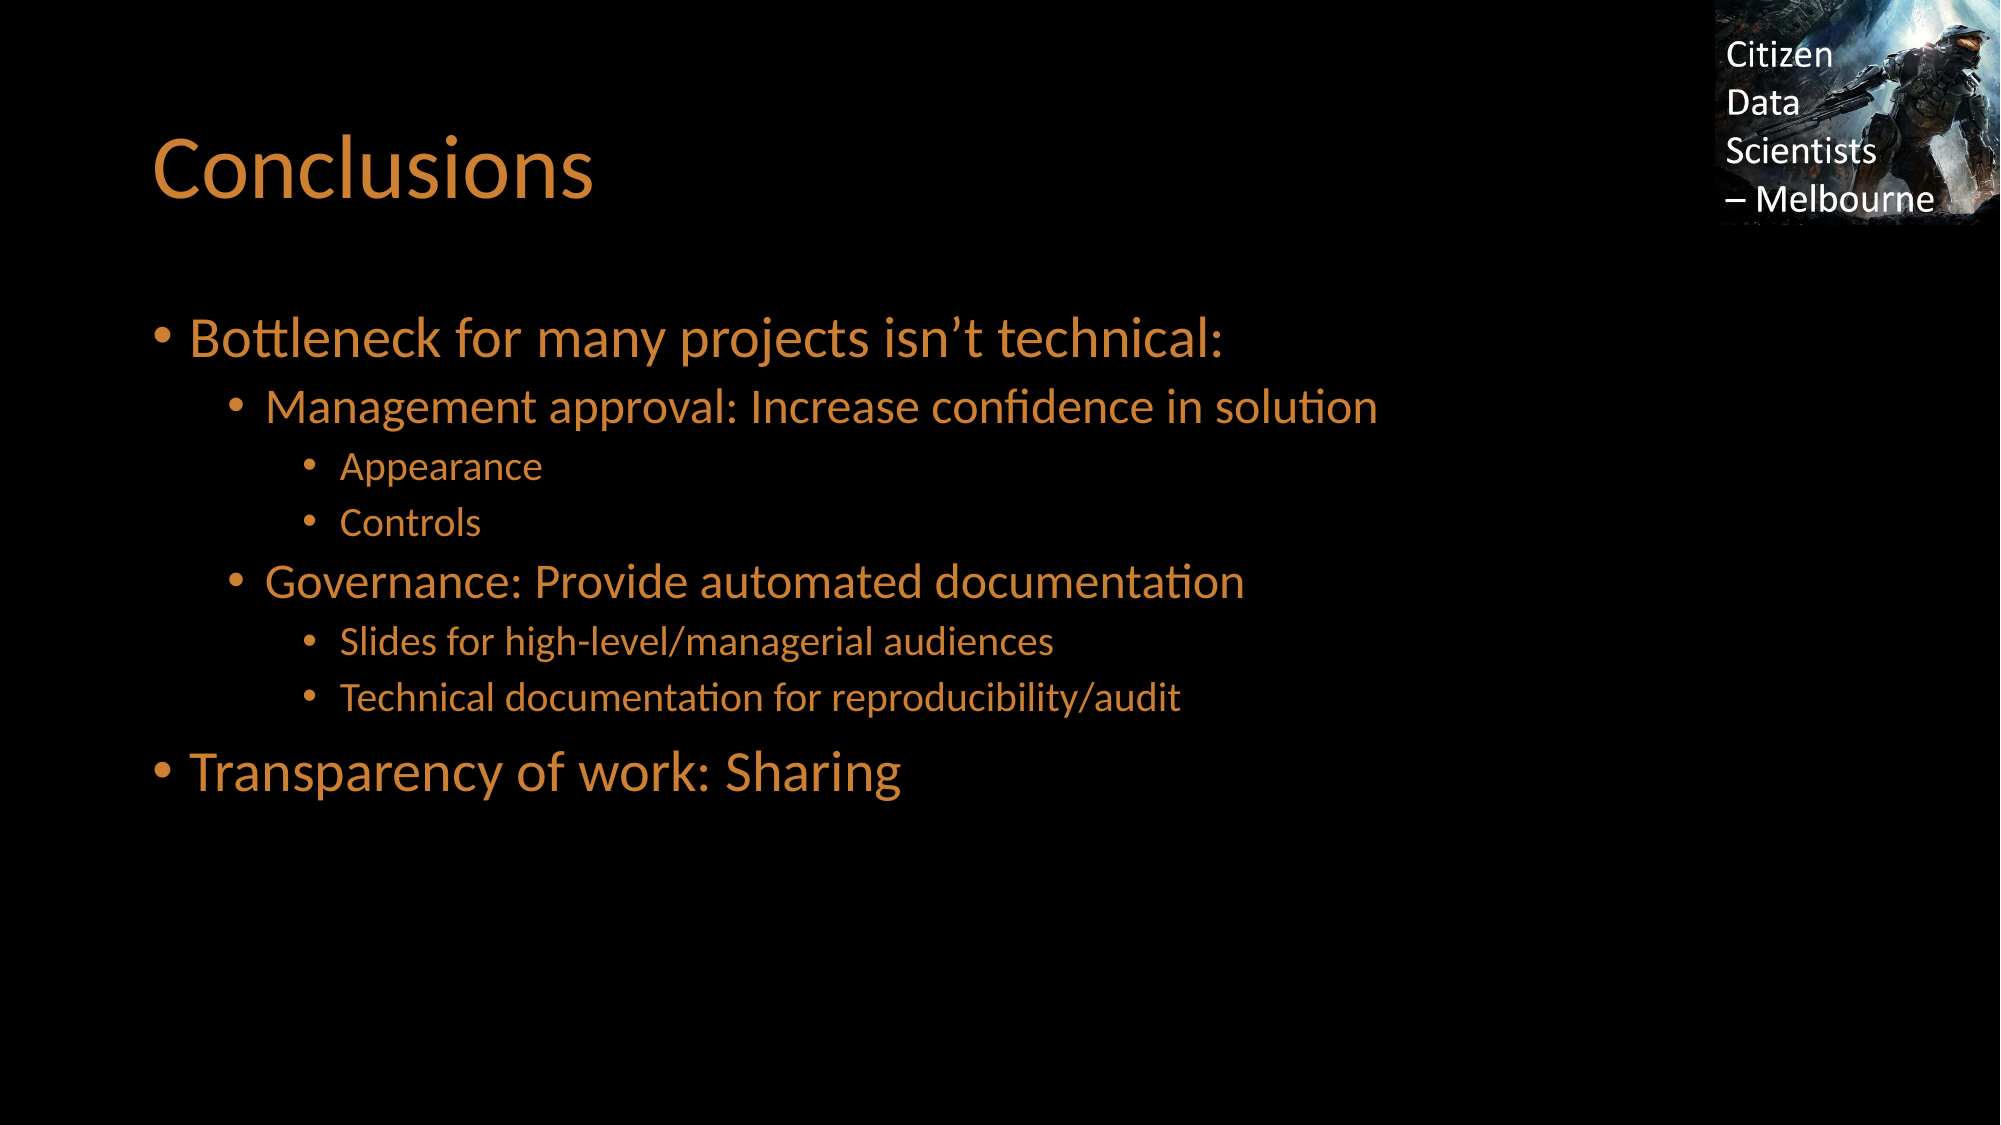

# Conclusions
Bottleneck for many projects isn’t technical:
Management approval: Increase confidence in solution
Appearance
Controls
Governance: Provide automated documentation
Slides for high-level/managerial audiences
Technical documentation for reproducibility/audit
Transparency of work: Sharing